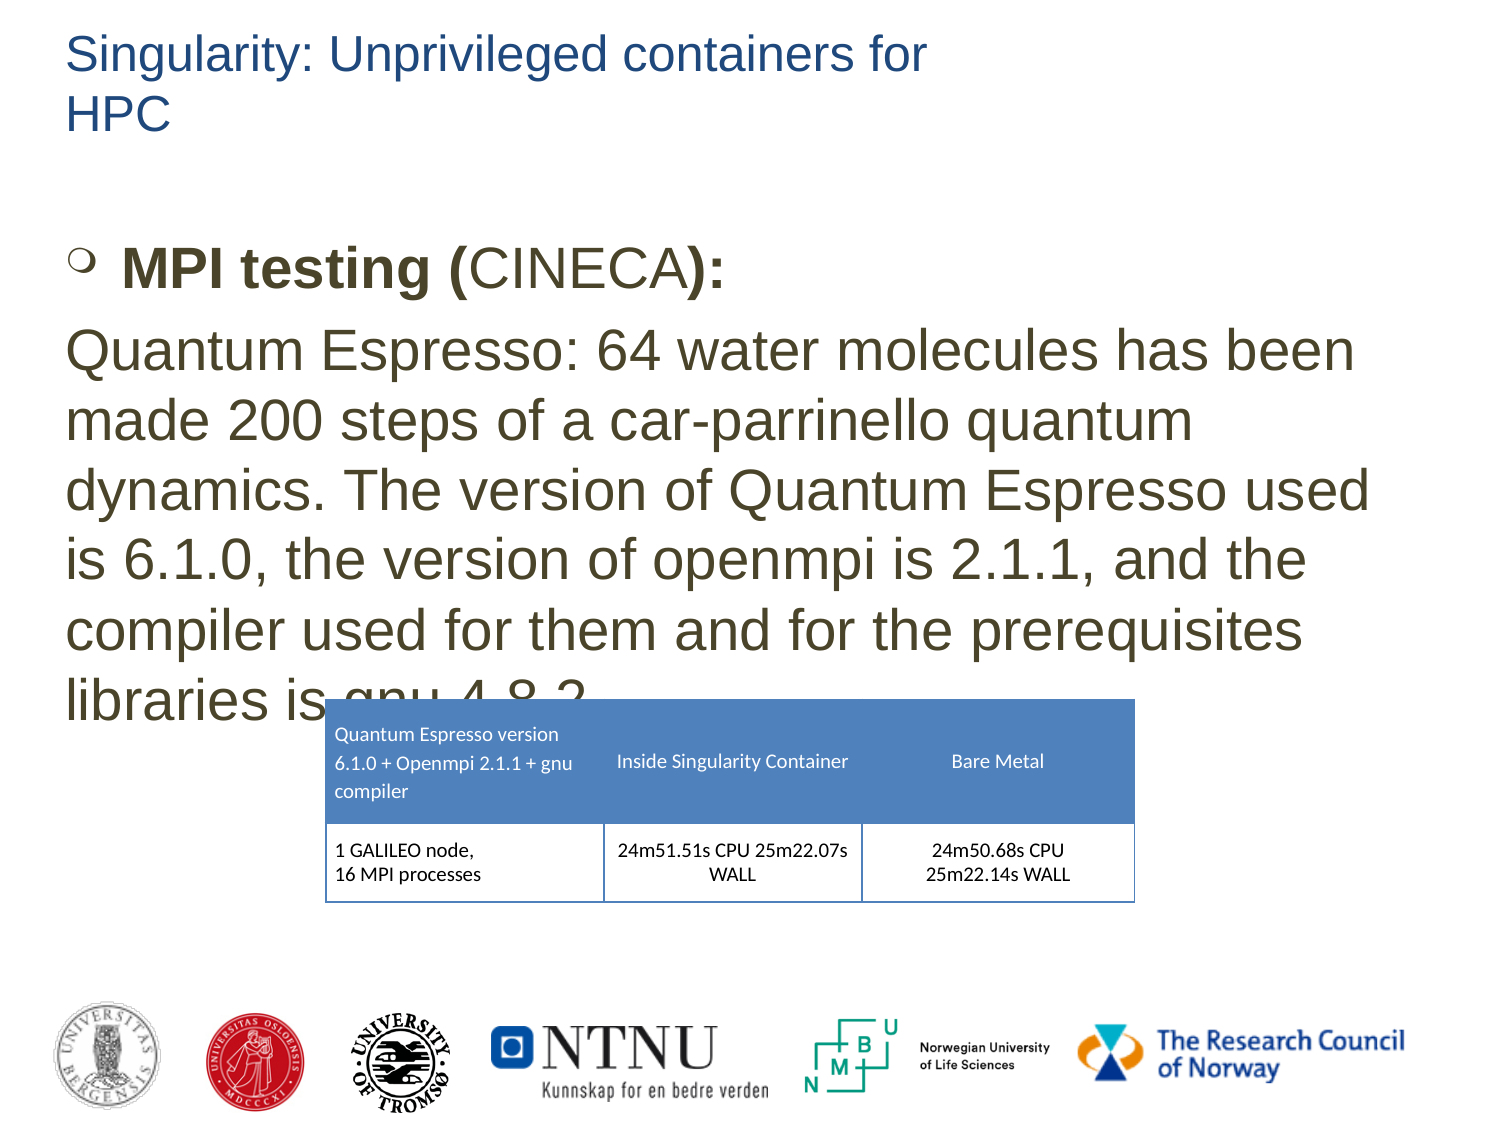

# Singularity: Unprivileged containers for HPC
MPI testing (CINECA):
Quantum Espresso: 64 water molecules has been made 200 steps of a car-parrinello quantum dynamics. The version of Quantum Espresso used is 6.1.0, the version of openmpi is 2.1.1, and the compiler used for them and for the prerequisites libraries is gnu 4.8.2.
| Quantum Espresso version 6.1.0 + Openmpi 2.1.1 + gnu compiler | Inside Singularity Container | Bare Metal |
| --- | --- | --- |
| 1 GALILEO node, 16 MPI processes | 24m51.51s CPU 25m22.07s WALL | 24m50.68s CPU 25m22.14s WALL |